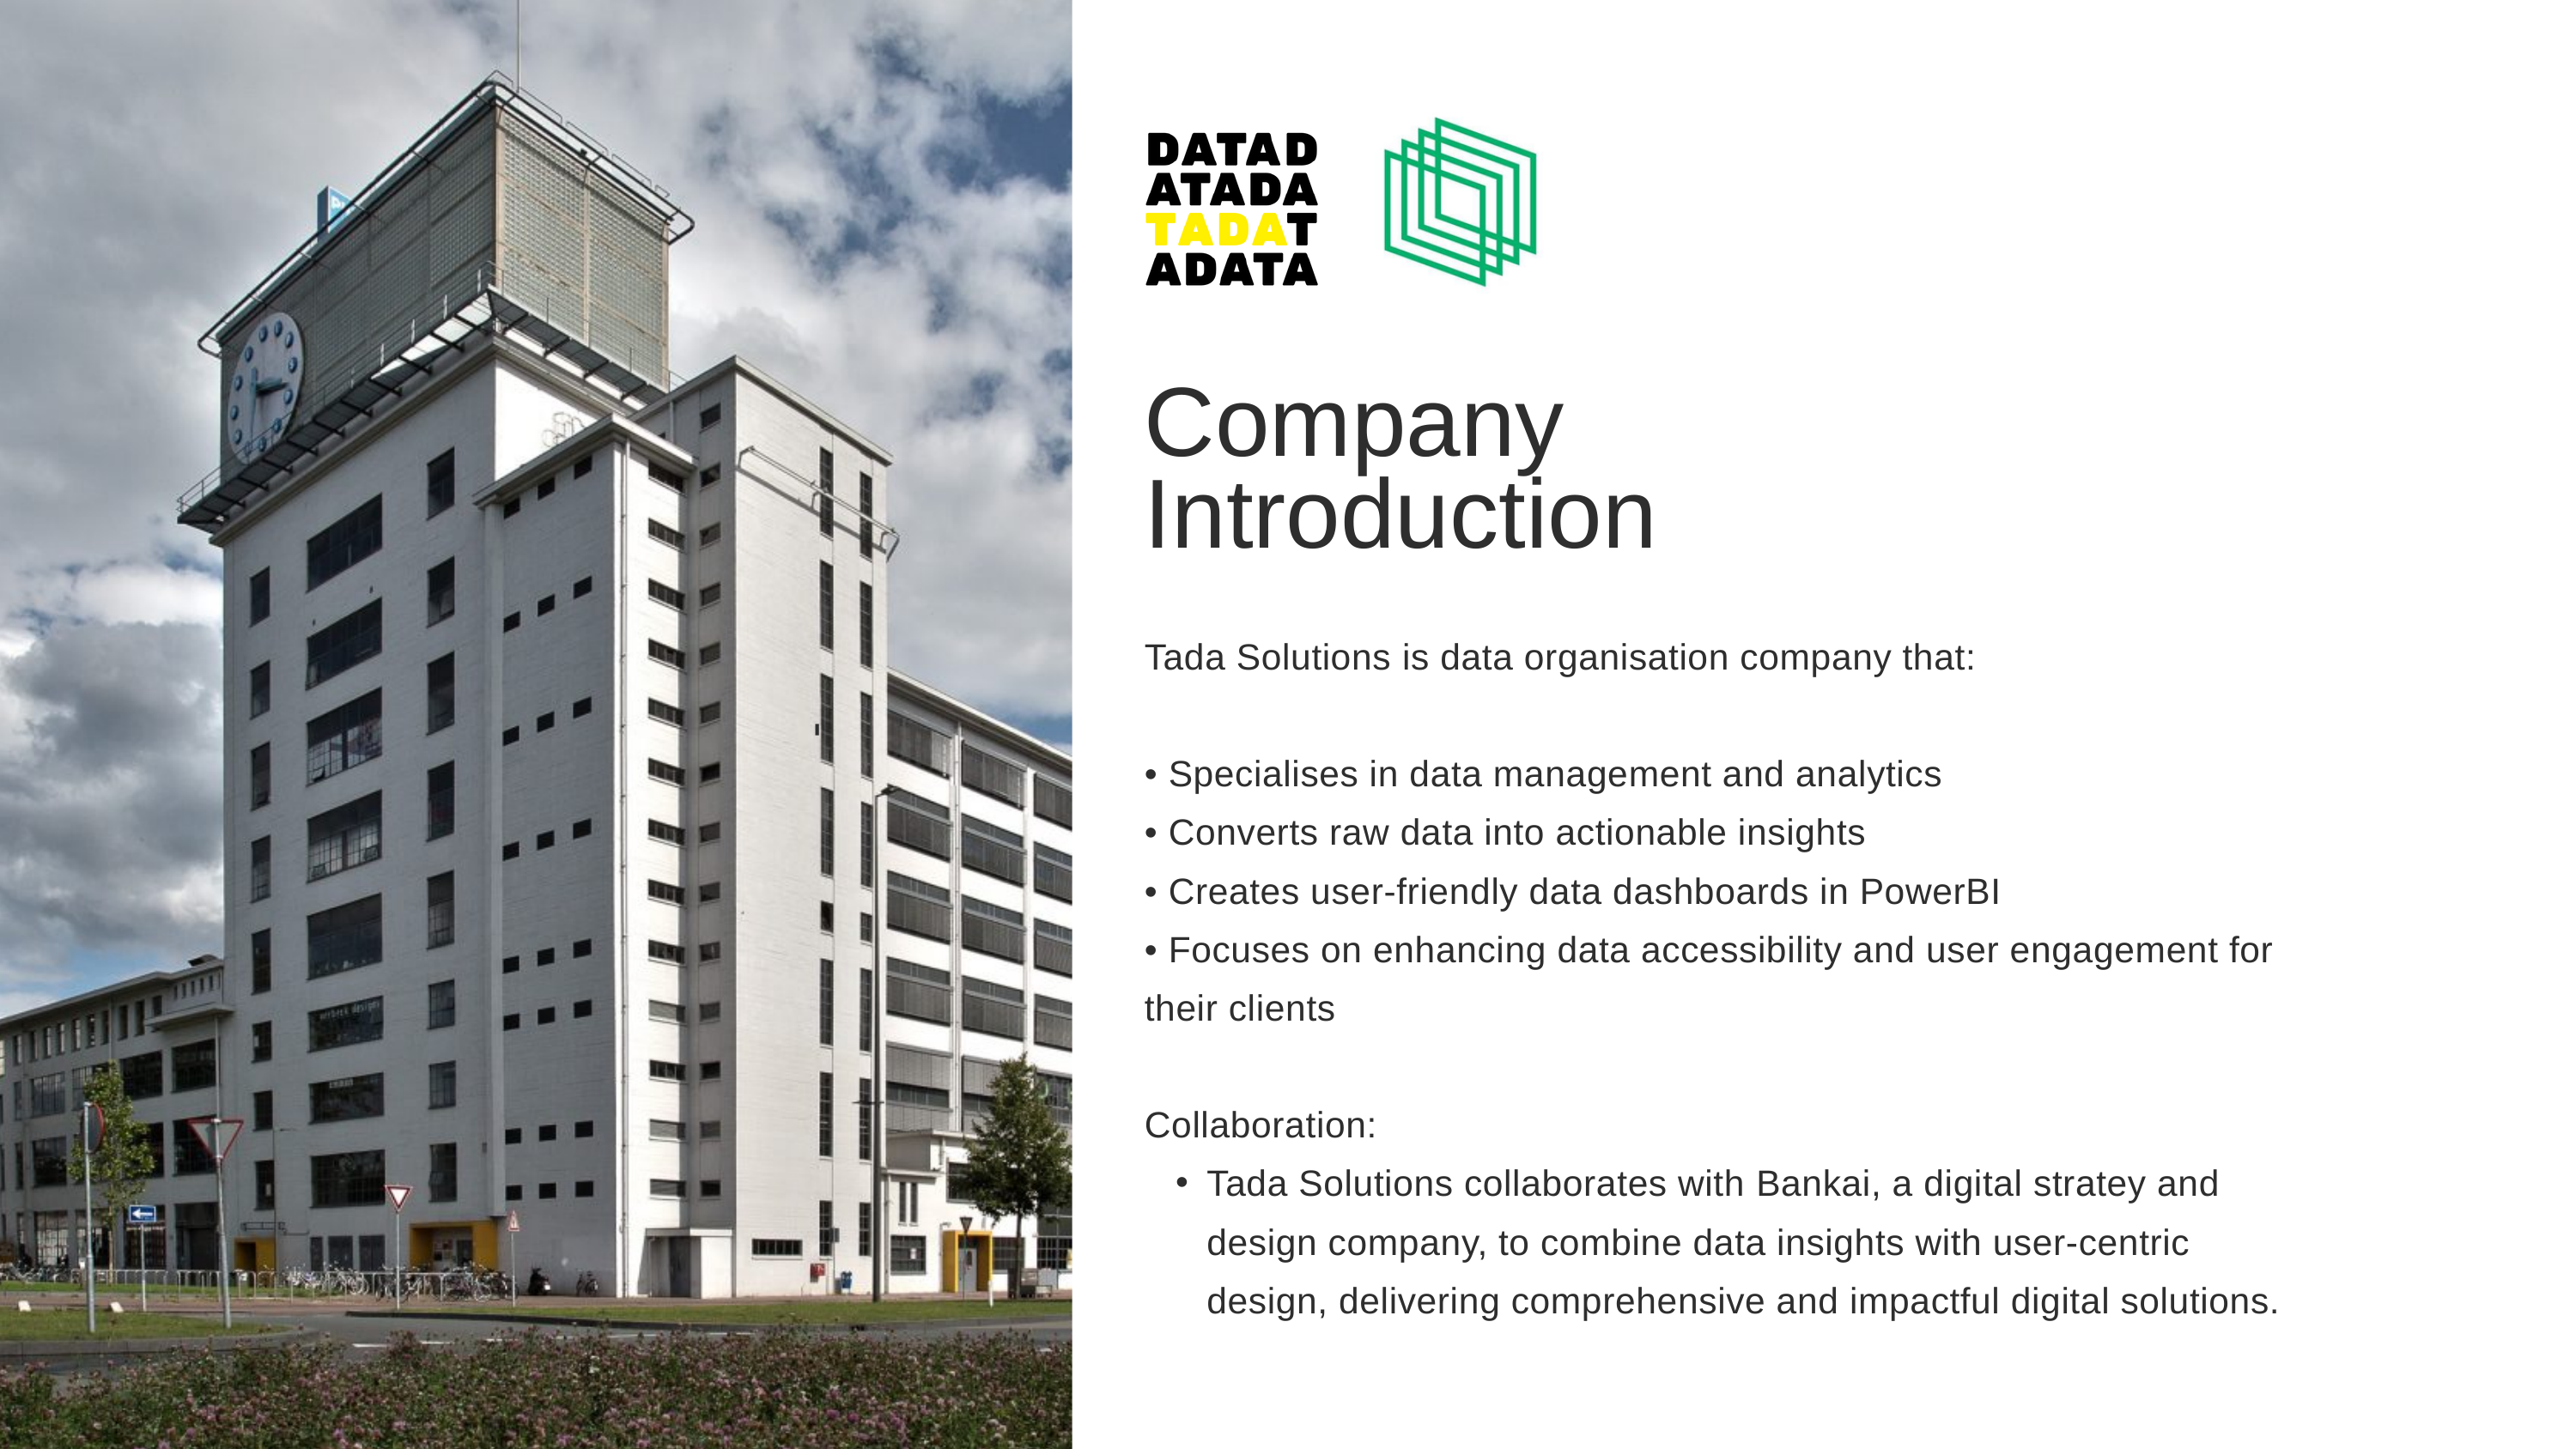

Company Introduction
Tada Solutions is data organisation company that:

• Specialises in data management and analytics
• Converts raw data into actionable insights
• Creates user-friendly data dashboards in PowerBI
• Focuses on enhancing data accessibility and user engagement for their clients

Collaboration:
Tada Solutions collaborates with Bankai, a digital stratey and design company, to combine data insights with user-centric design, delivering comprehensive and impactful digital solutions.

-